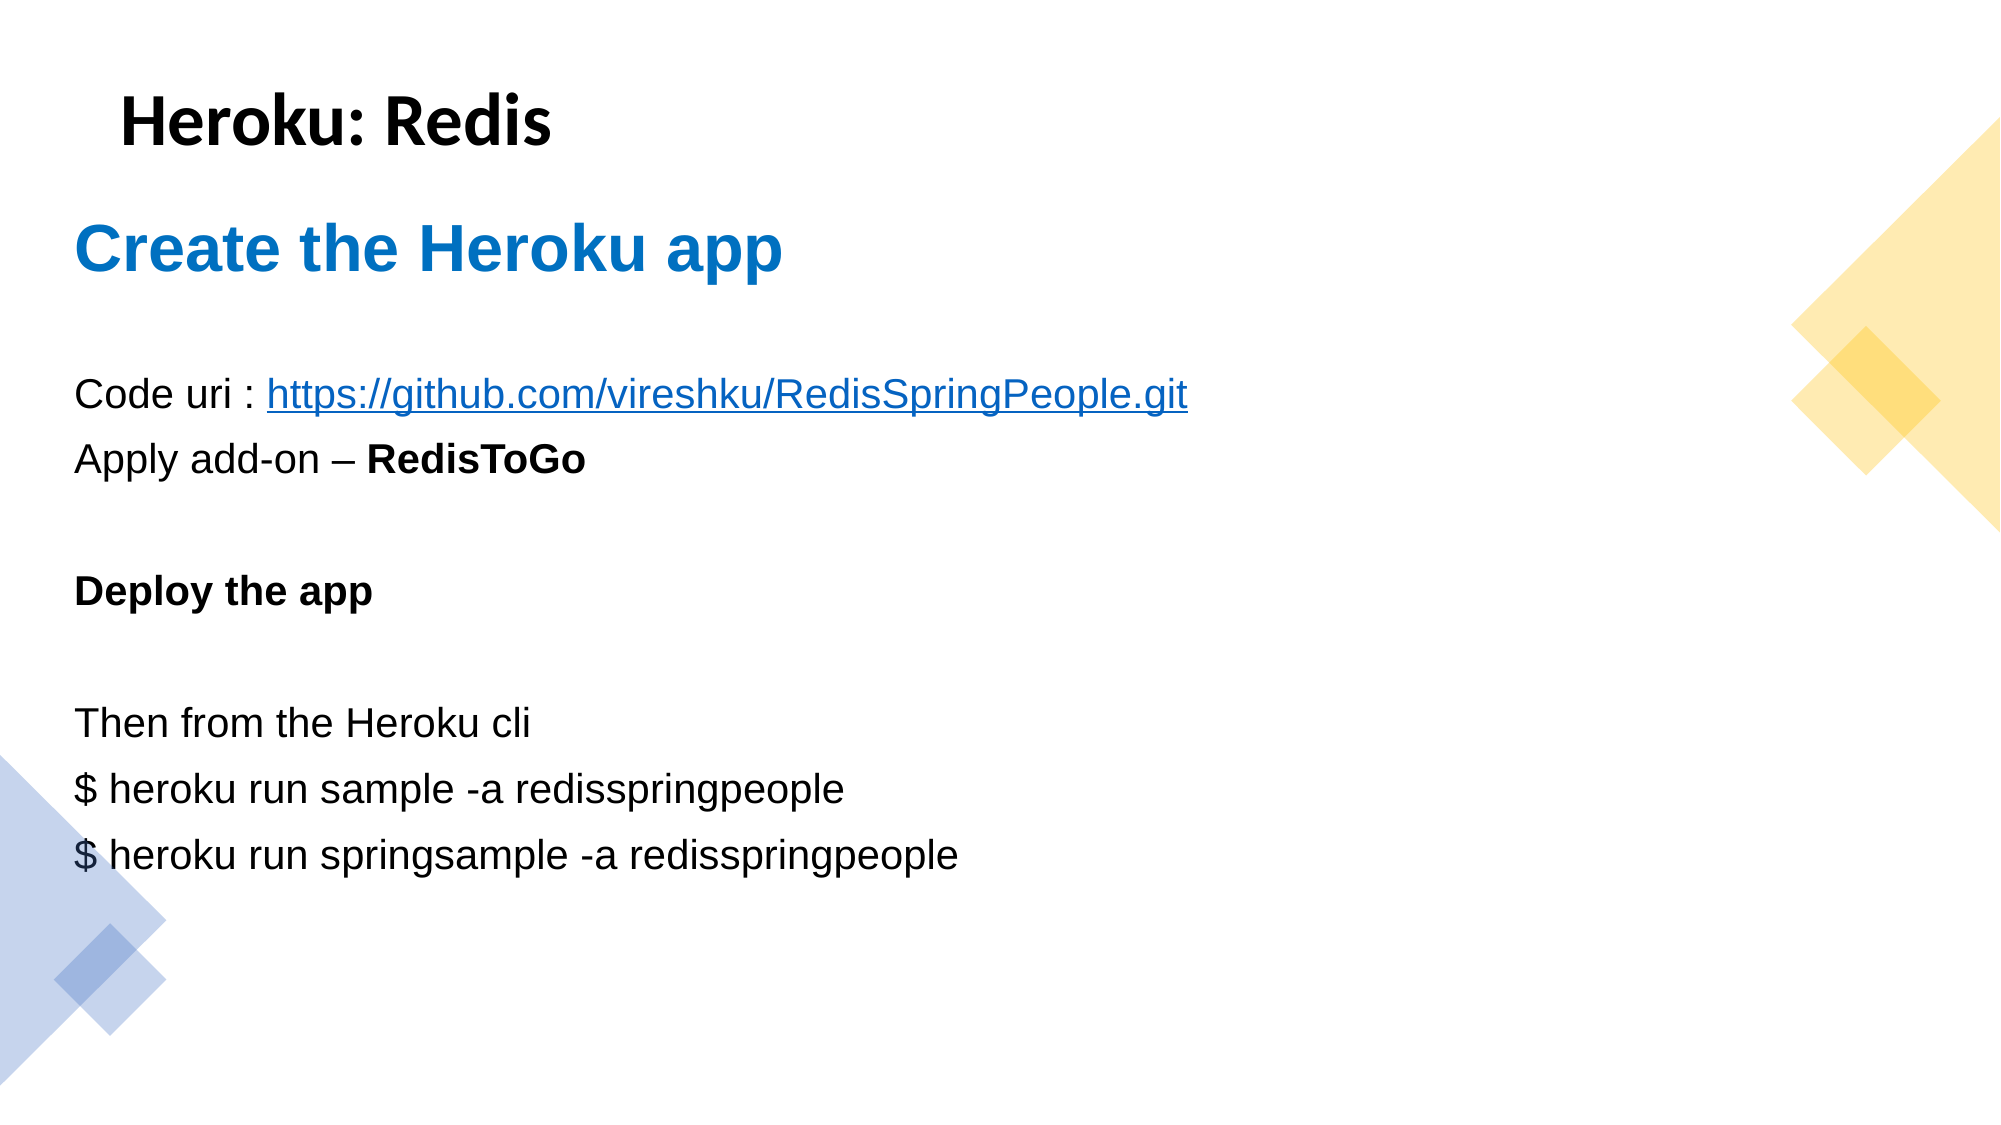

# Heroku: Redis
Create the Heroku app

Code uri : https://github.com/vireshku/RedisSpringPeople.git
Apply add-on – RedisToGo

Deploy the app

Then from the Heroku cli
$ heroku run sample -a redisspringpeople
$ heroku run springsample -a redisspringpeople